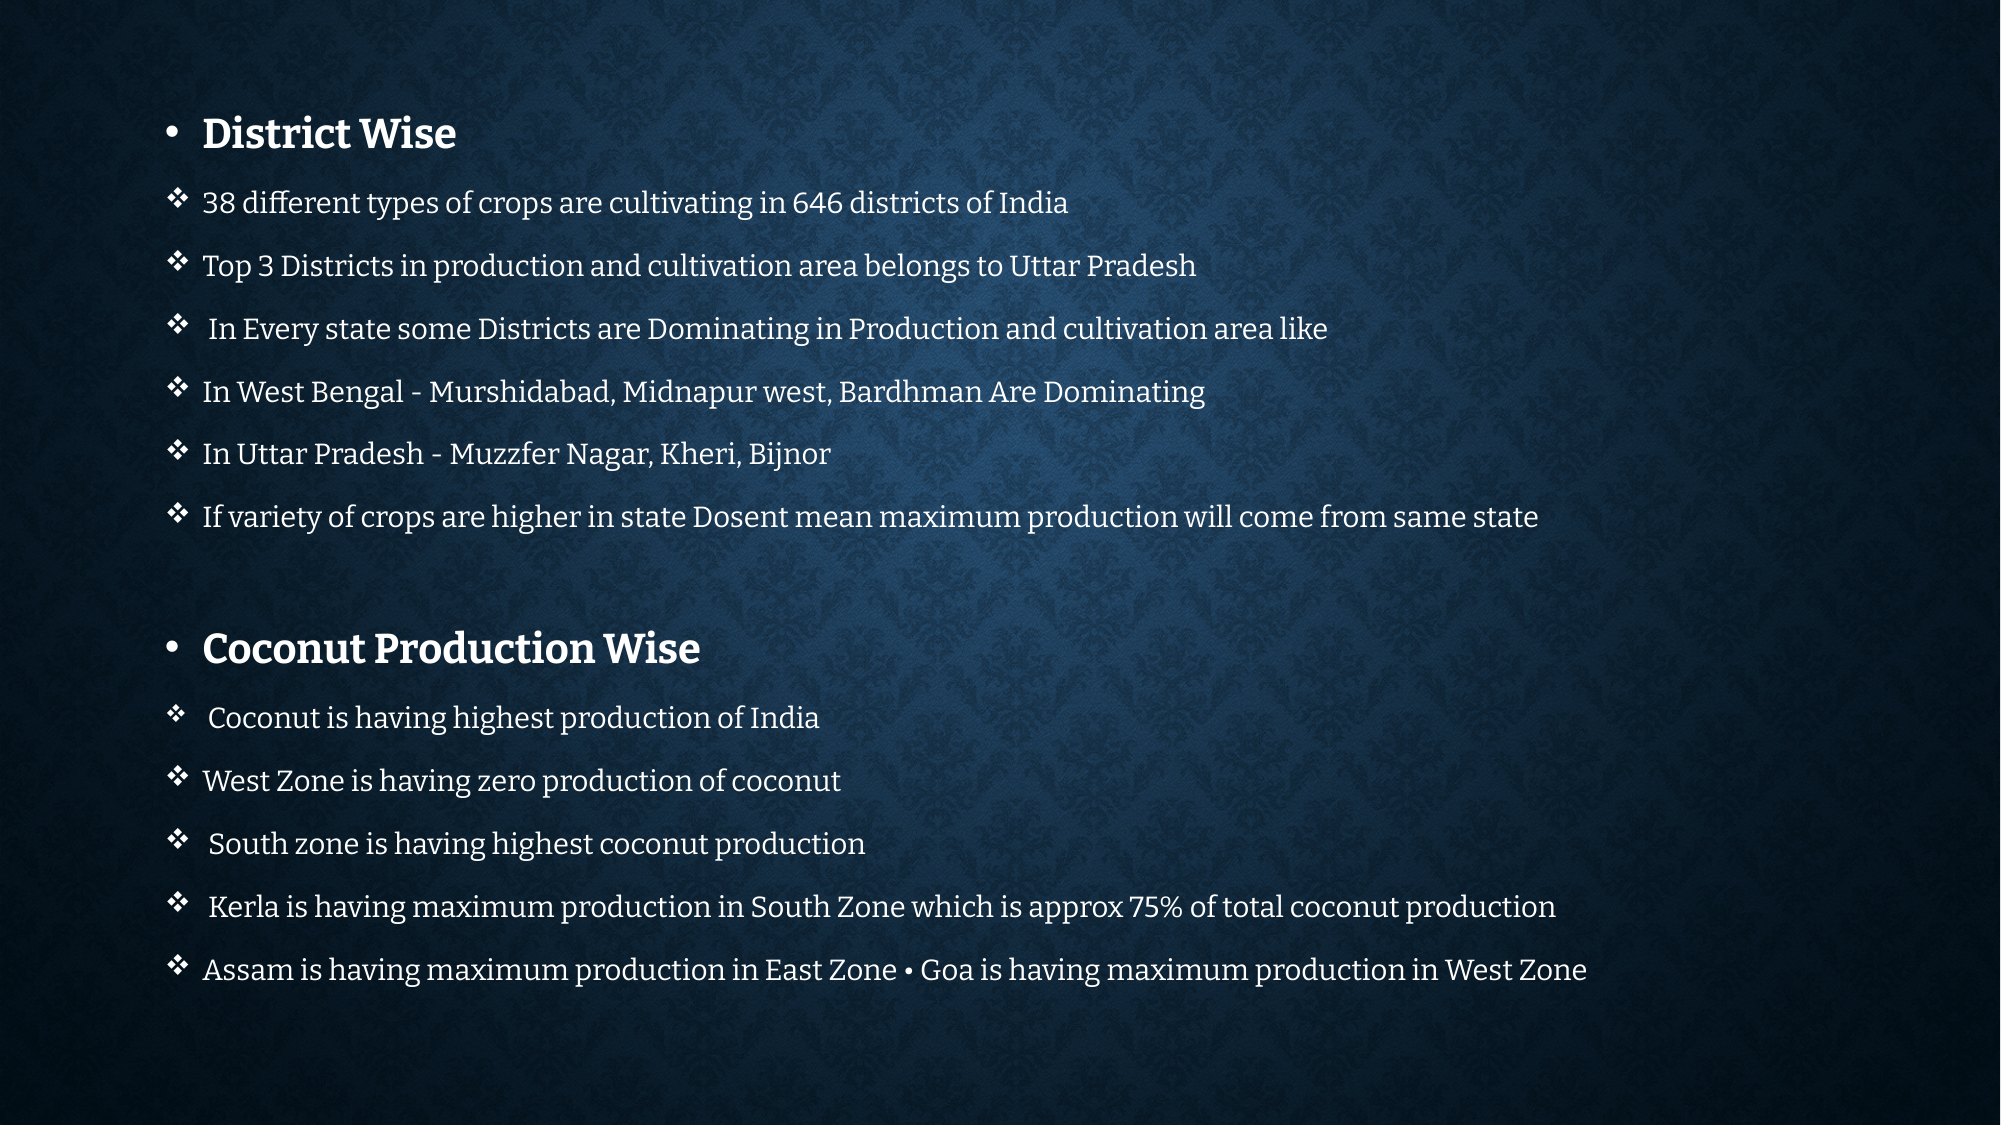

District Wise
38 different types of crops are cultivating in 646 districts of India
Top 3 Districts in production and cultivation area belongs to Uttar Pradesh
 In Every state some Districts are Dominating in Production and cultivation area like
In West Bengal - Murshidabad, Midnapur west, Bardhman Are Dominating
In Uttar Pradesh - Muzzfer Nagar, Kheri, Bijnor
If variety of crops are higher in state Dosent mean maximum production will come from same state

Coconut Production Wise
 Coconut is having highest production of India
West Zone is having zero production of coconut
 South zone is having highest coconut production
 Kerla is having maximum production in South Zone which is approx 75% of total coconut production
Assam is having maximum production in East Zone • Goa is having maximum production in West Zone